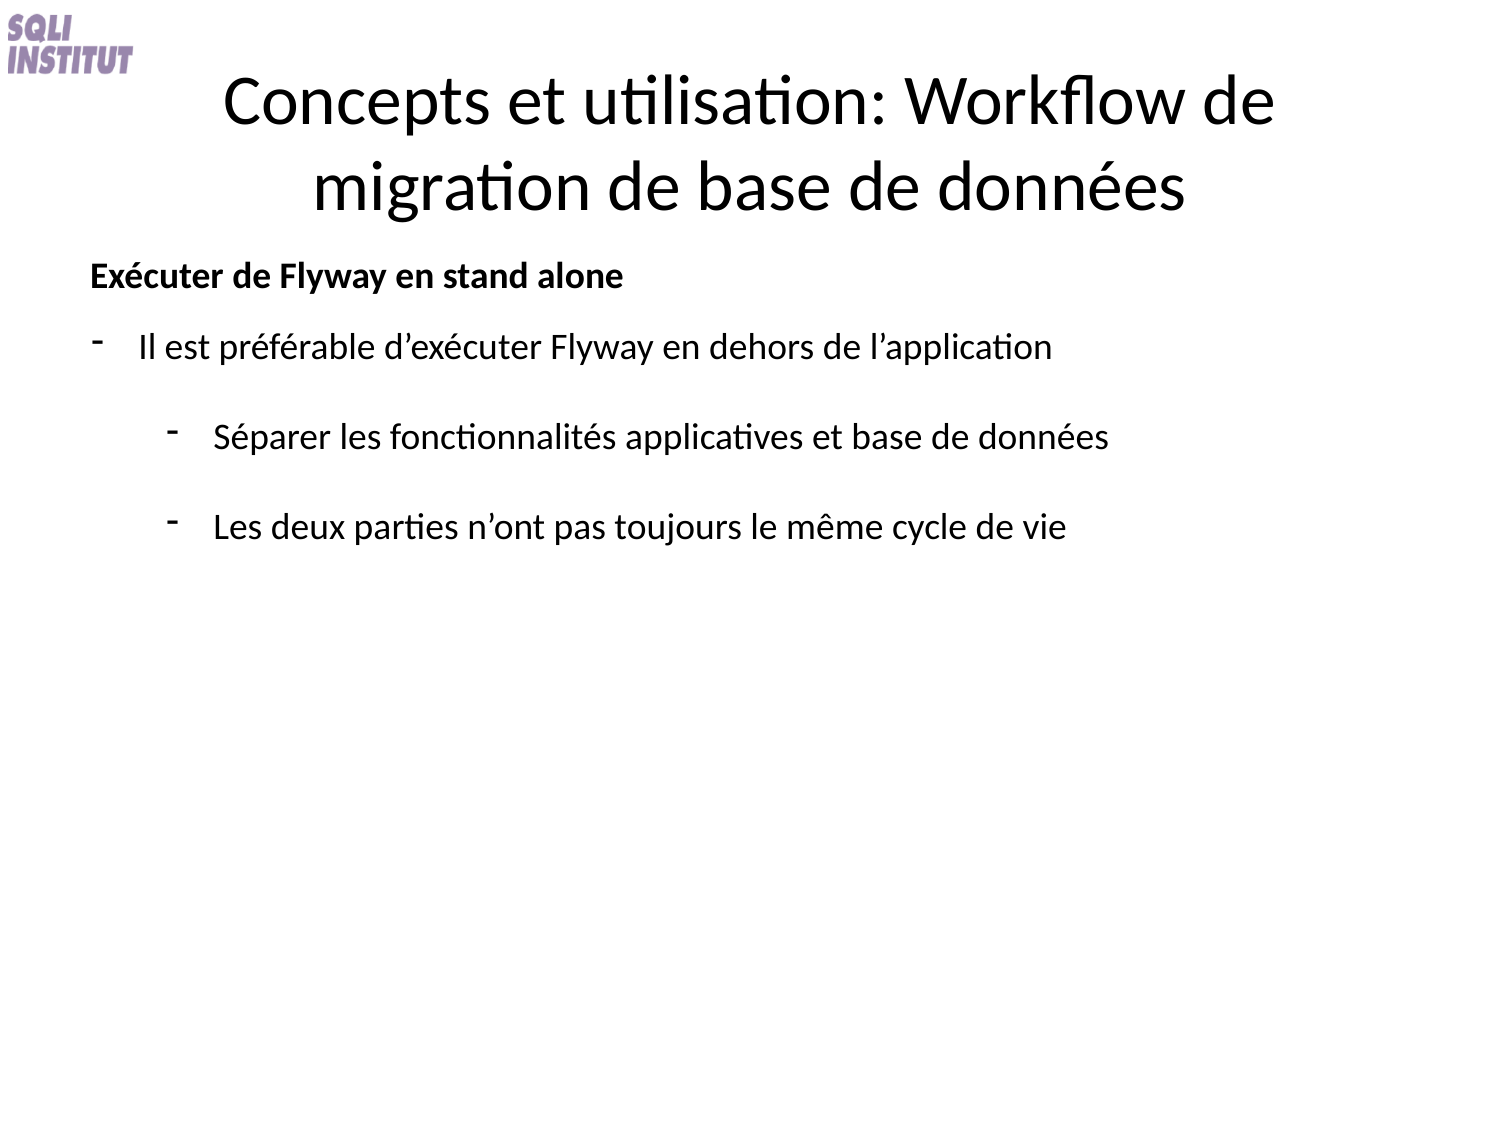

# Concepts et utilisation: Workflow de migration de base de données
Exécuter de Flyway en stand alone

Il est préférable d’exécuter Flyway en dehors de l’application

Séparer les fonctionnalités applicatives et base de données

Les deux parties n’ont pas toujours le même cycle de vie